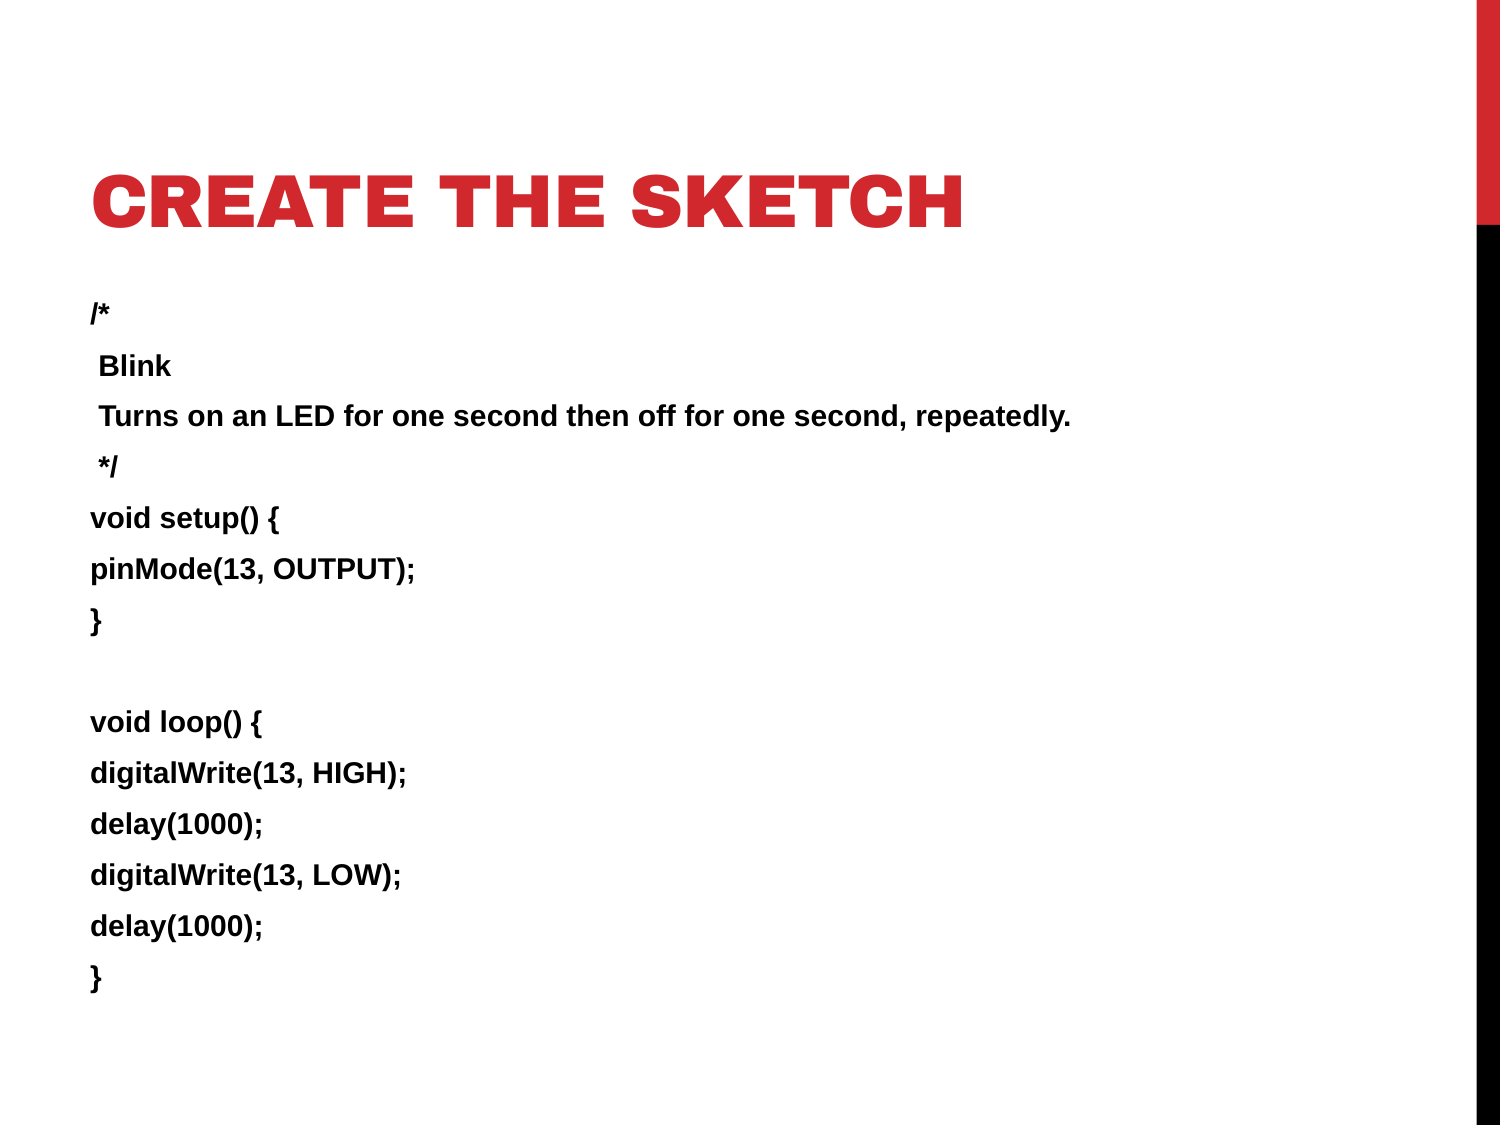

# Create the Sketch
/*
 Blink
 Turns on an LED for one second then off for one second, repeatedly.
 */
void setup() {
pinMode(13, OUTPUT);
}

void loop() {
digitalWrite(13, HIGH);
delay(1000);
digitalWrite(13, LOW);
delay(1000);
}